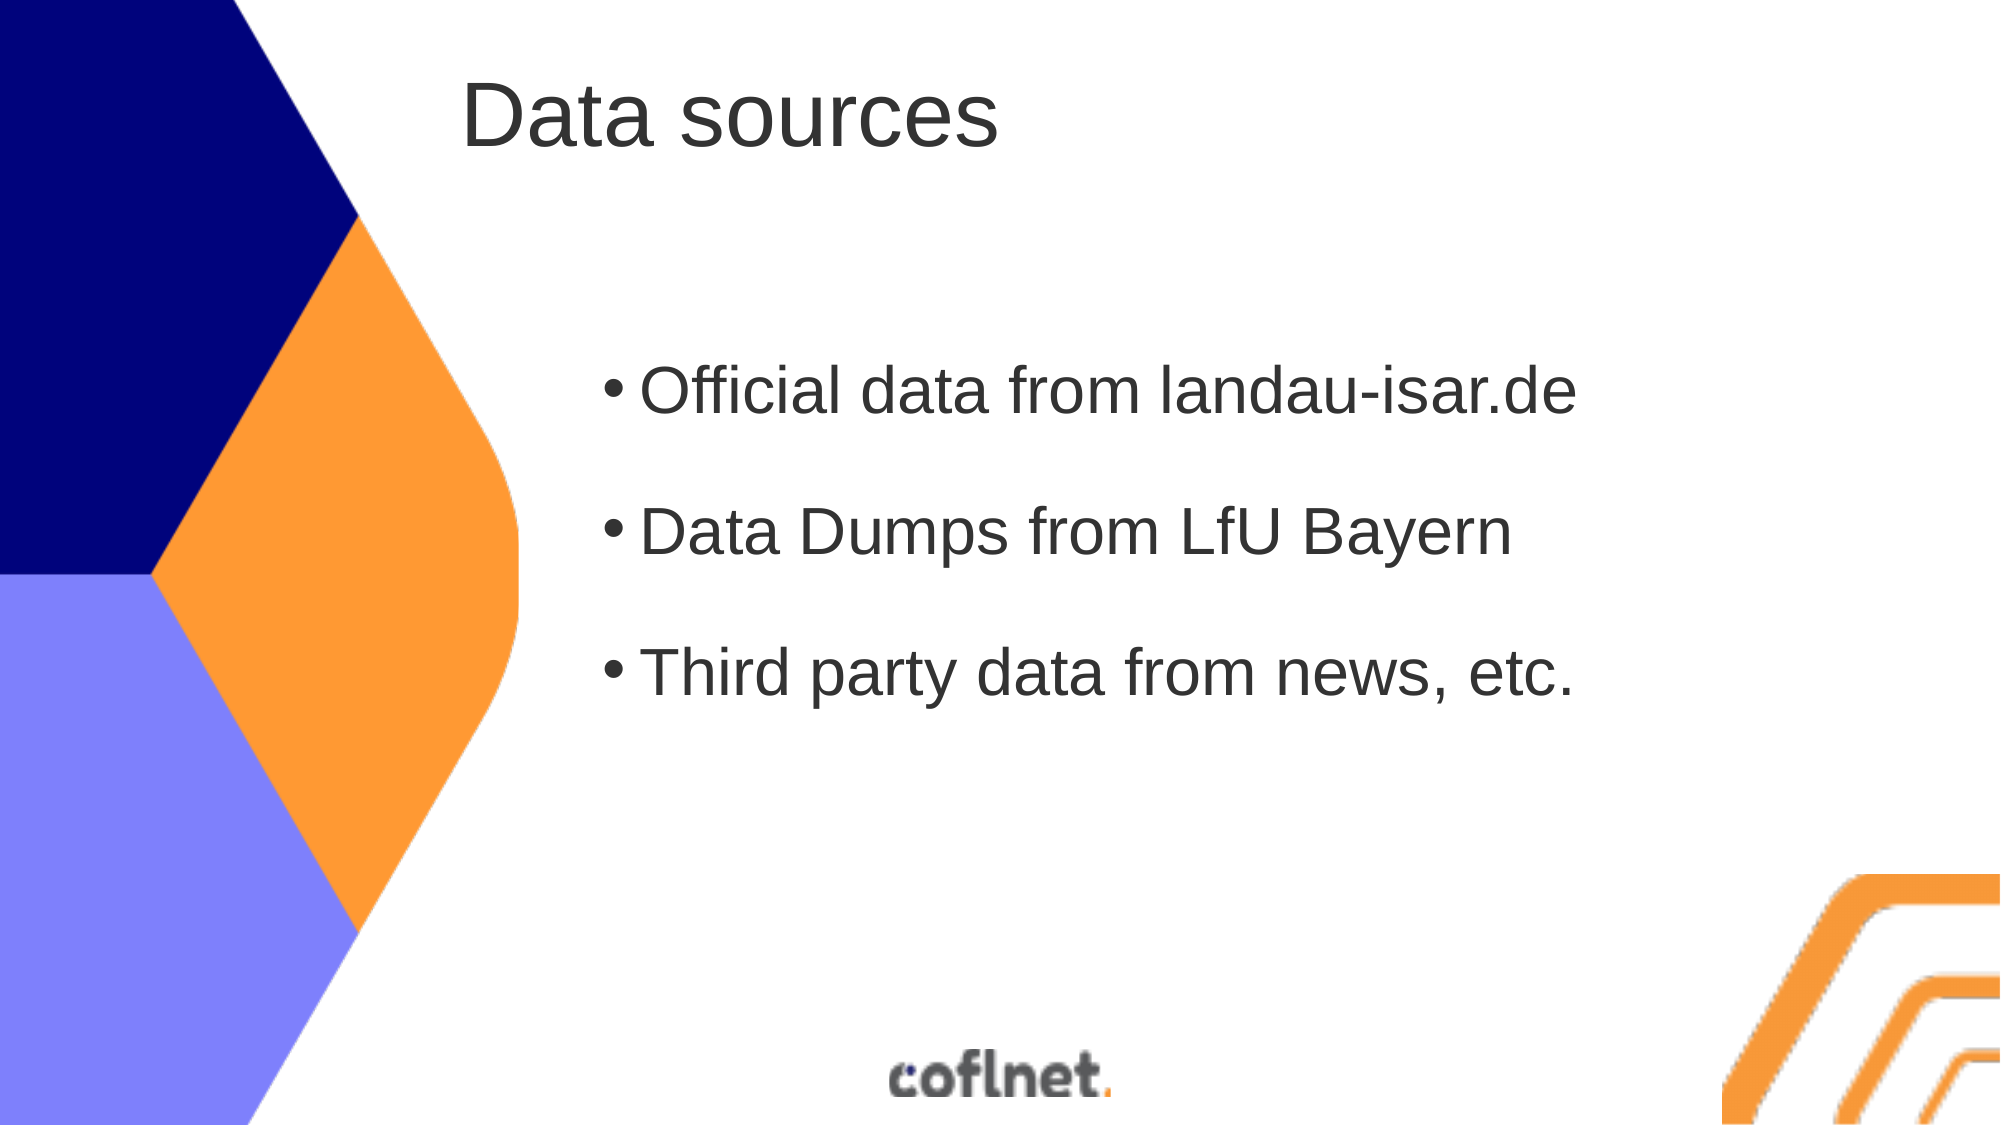

# Data sources
Official data from landau-isar.de
Data Dumps from LfU Bayern
Third party data from news, etc.